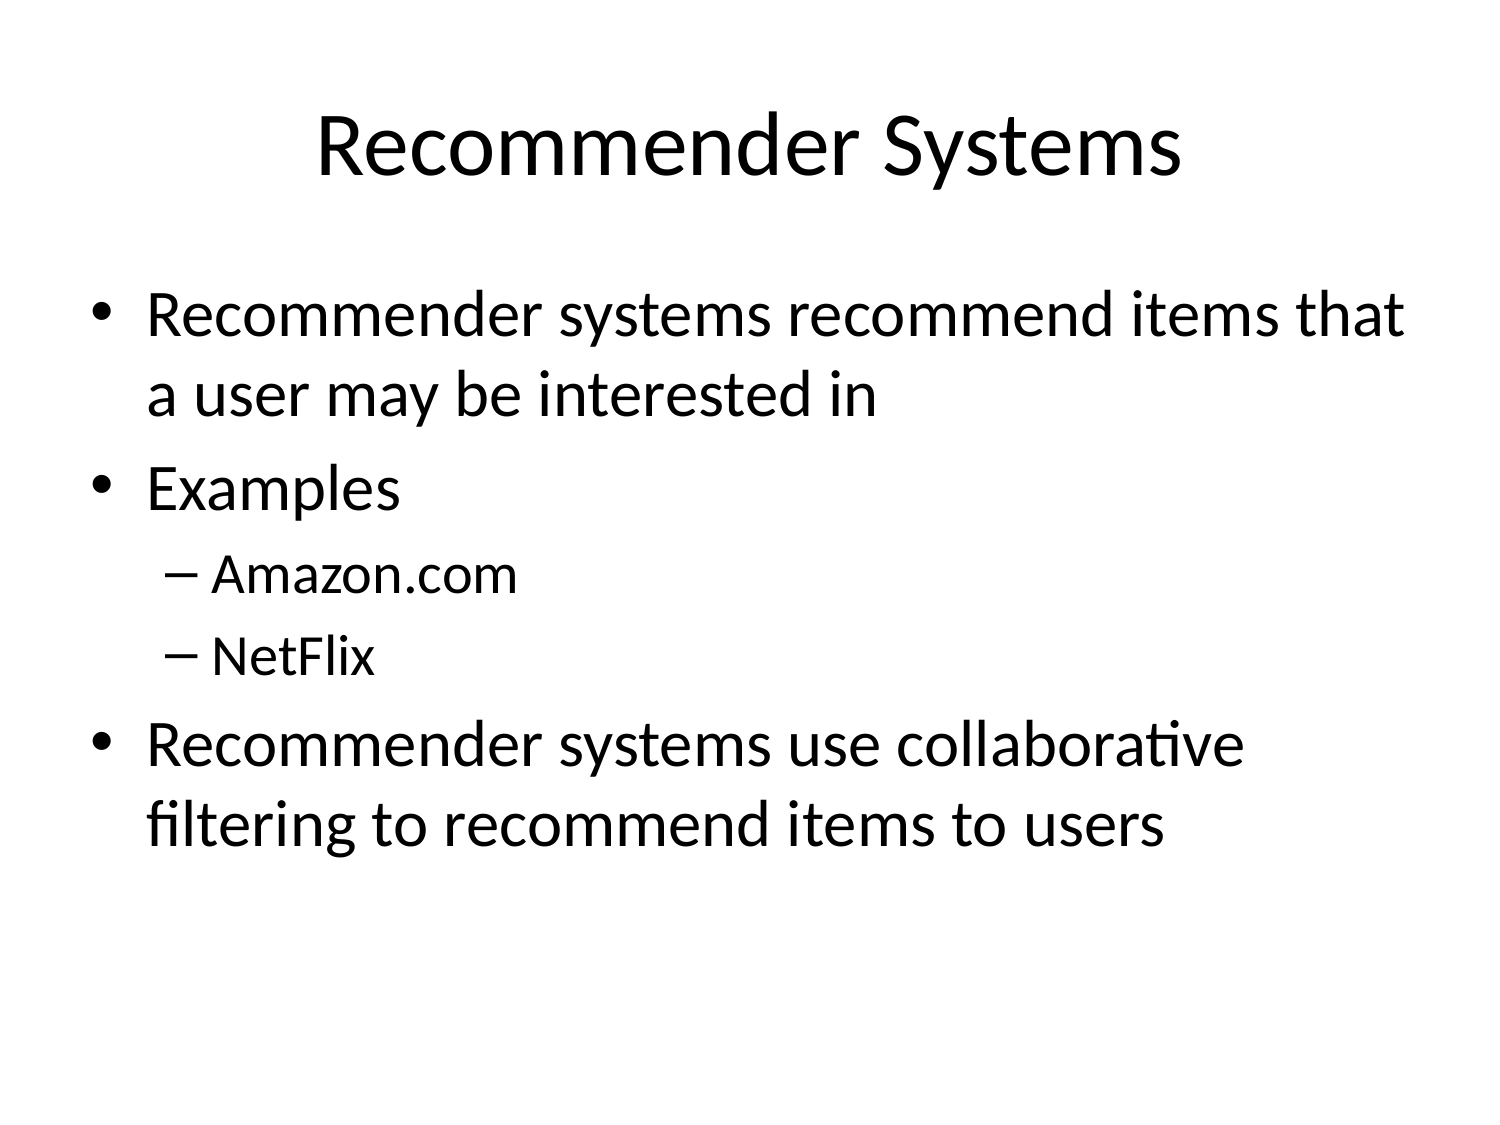

# Recommender Systems
Recommender systems recommend items that a user may be interested in
Examples
Amazon.com
NetFlix
Recommender systems use collaborative filtering to recommend items to users